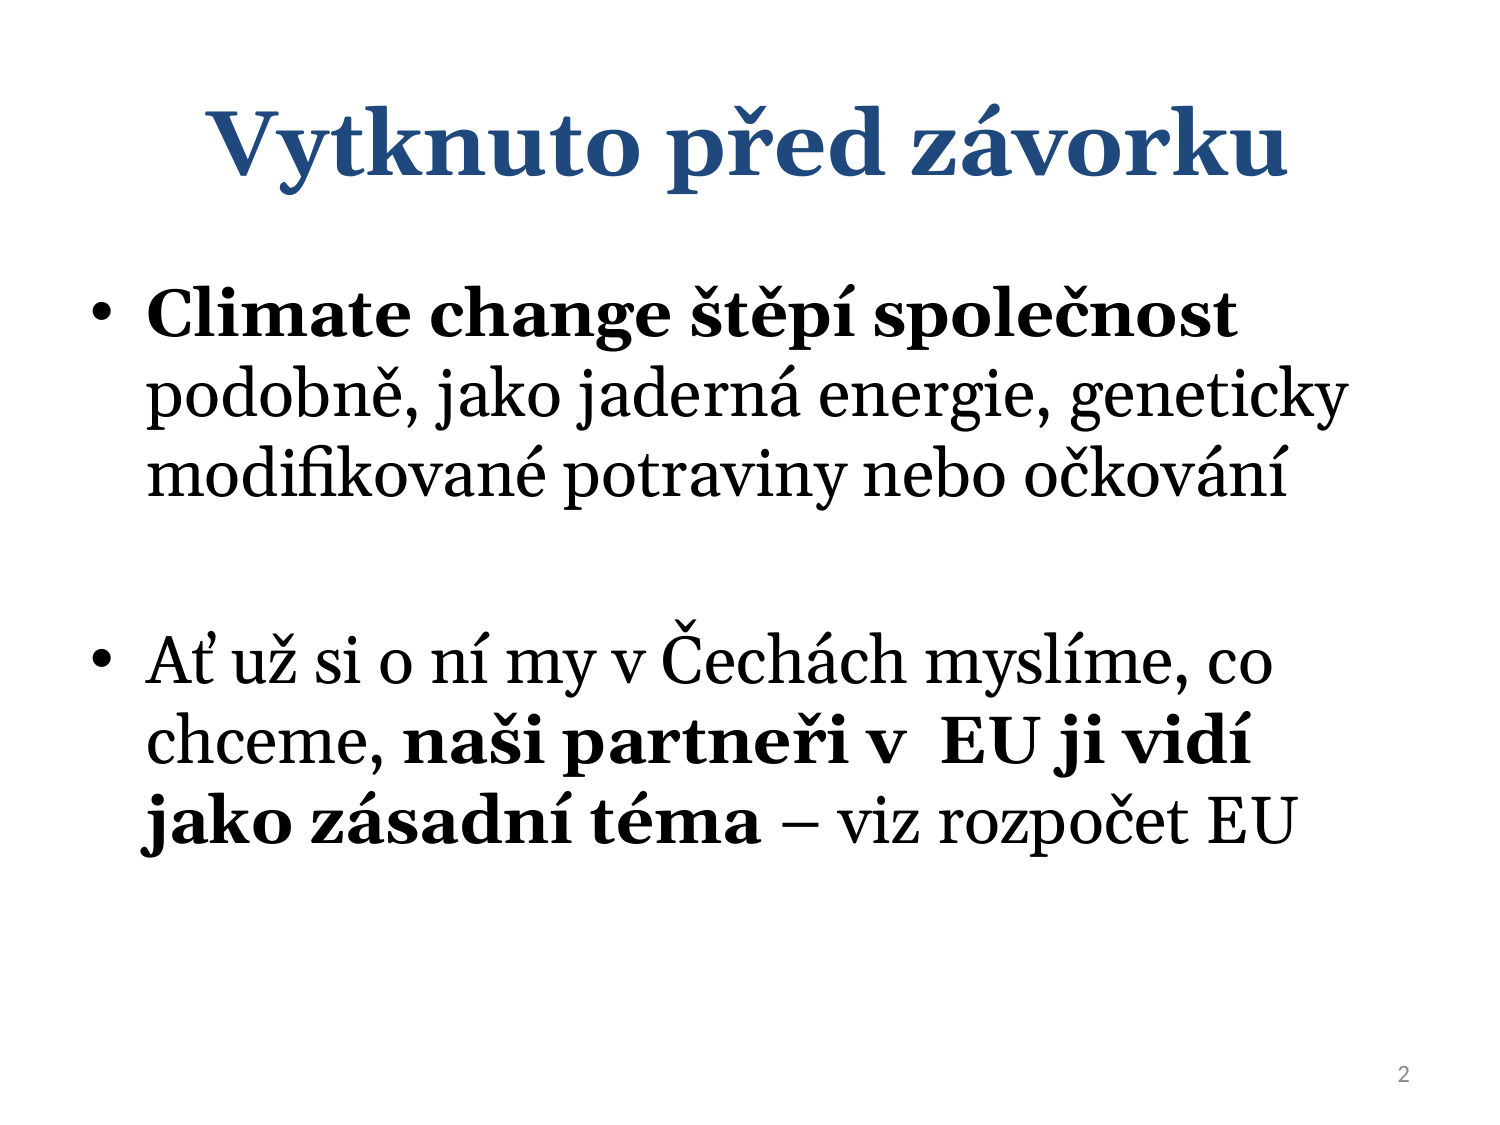

# Vytknuto před závorku
Climate change štěpí společnost podobně, jako jaderná energie, geneticky modifikované potraviny nebo očkování

Ať už si o ní my v Čechách myslíme, co chceme, naši partneři v  EU ji vidí jako zásadní téma – viz rozpočet EU

2